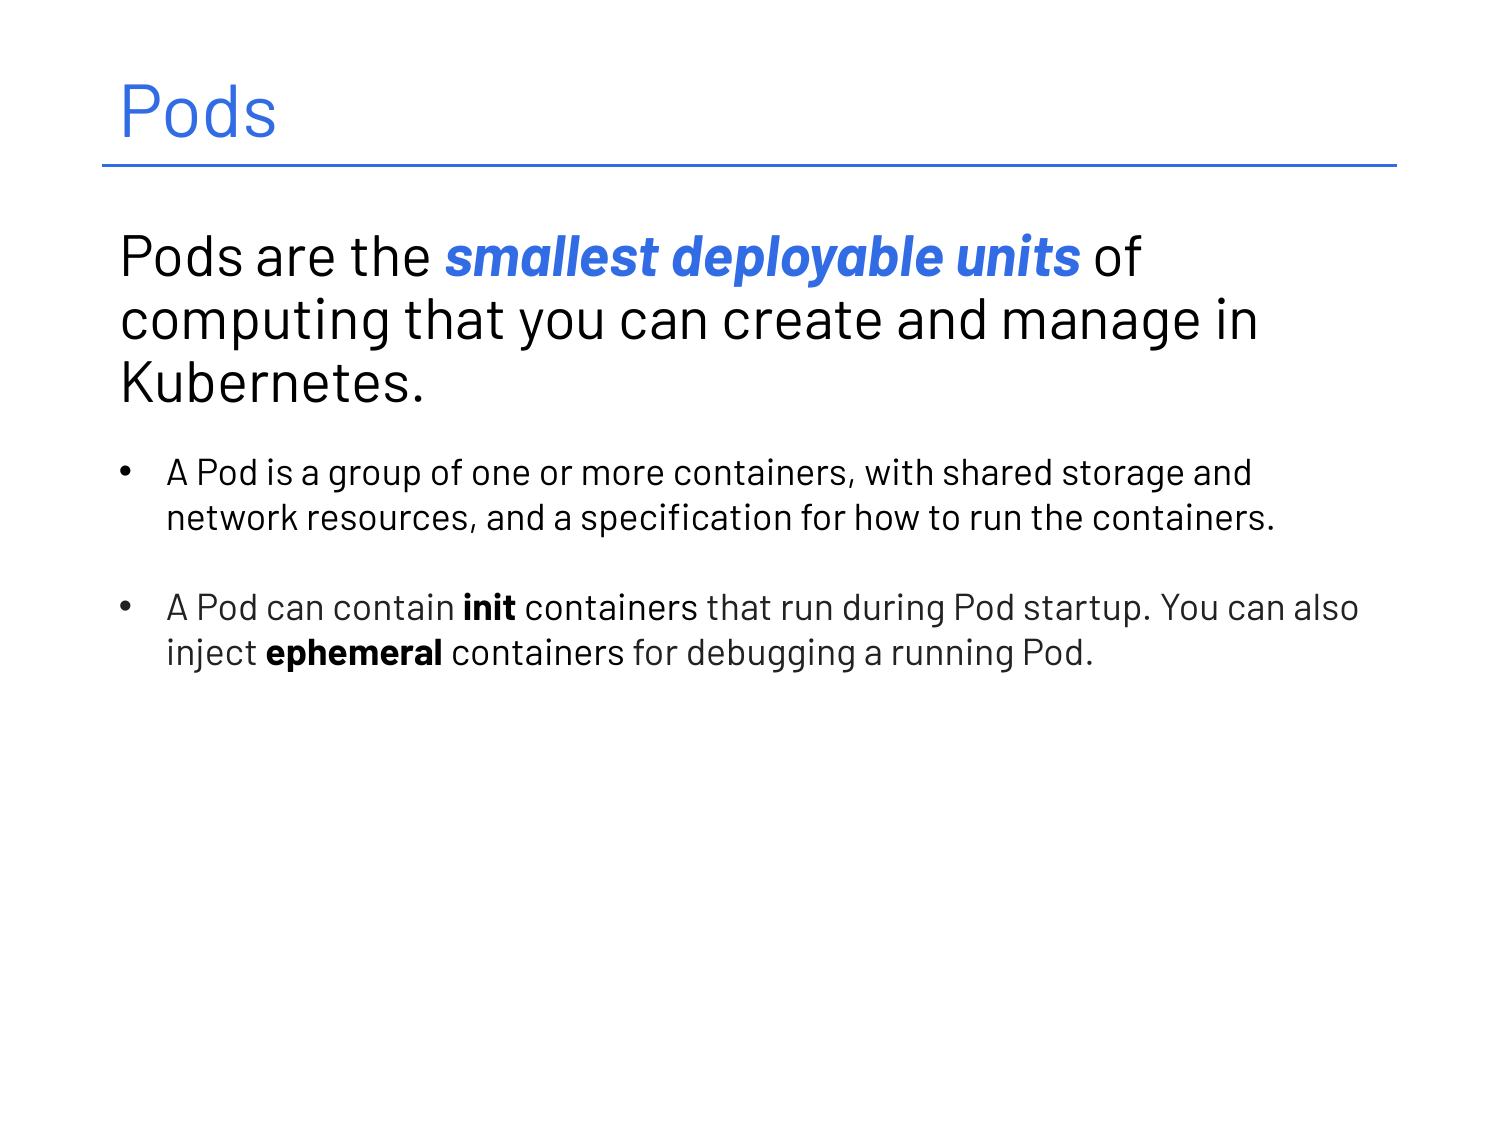

# Pods
Pods are the smallest deployable units of computing that you can create and manage in Kubernetes.

A Pod is a group of one or more containers, with shared storage and network resources, and a specification for how to run the containers.

A Pod can contain init containers that run during Pod startup. You can also inject ephemeral containers for debugging a running Pod.